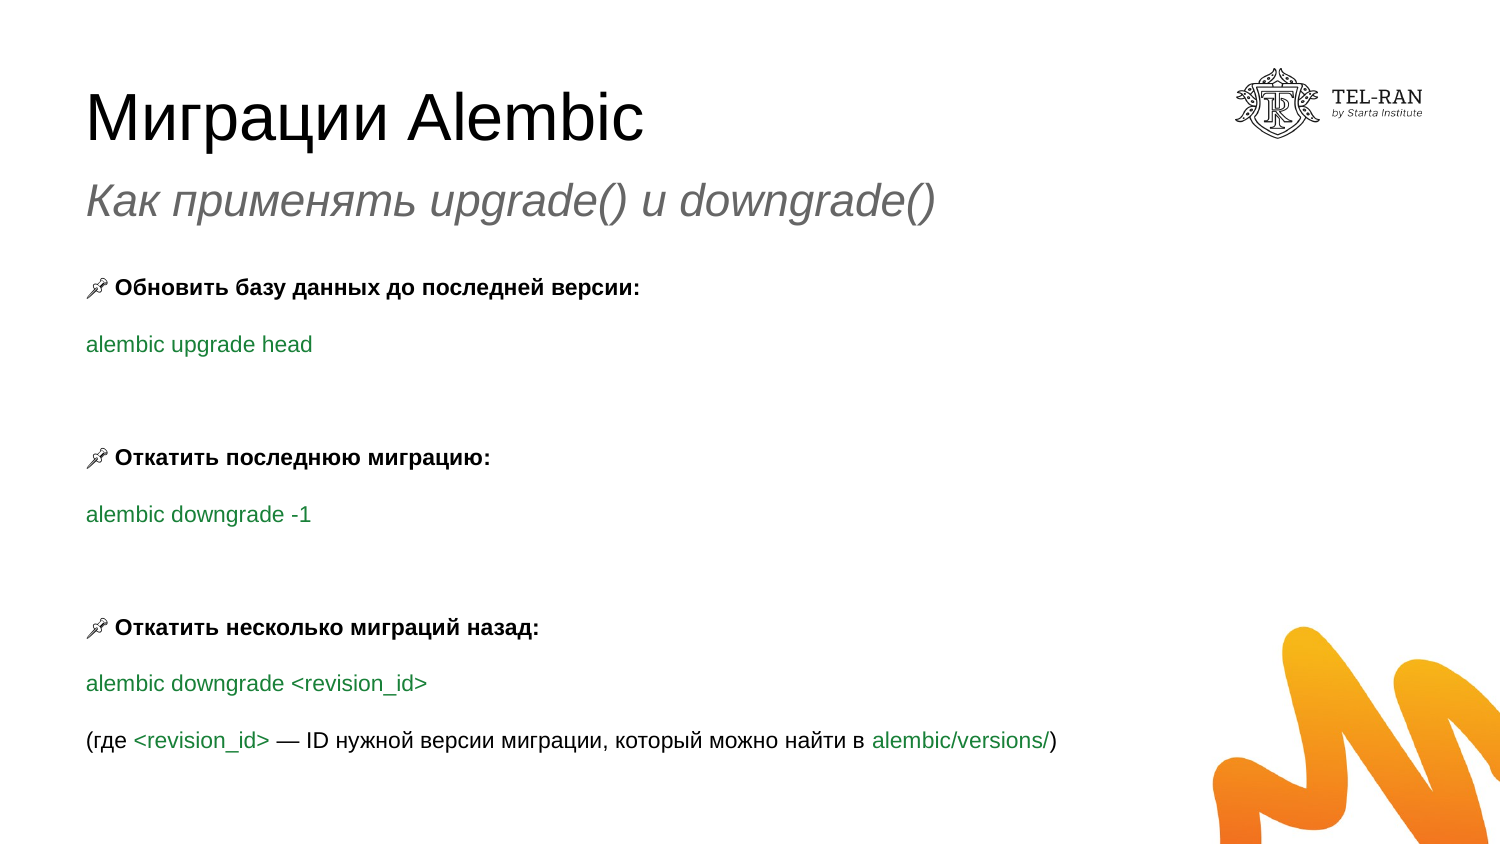

# Миграции Alembic
Как применять upgrade() и downgrade()
📌 Обновить базу данных до последней версии:
alembic upgrade head

📌 Откатить последнюю миграцию:
alembic downgrade -1

📌 Откатить несколько миграций назад:
alembic downgrade <revision_id>
(где <revision_id> — ID нужной версии миграции, который можно найти в alembic/versions/)